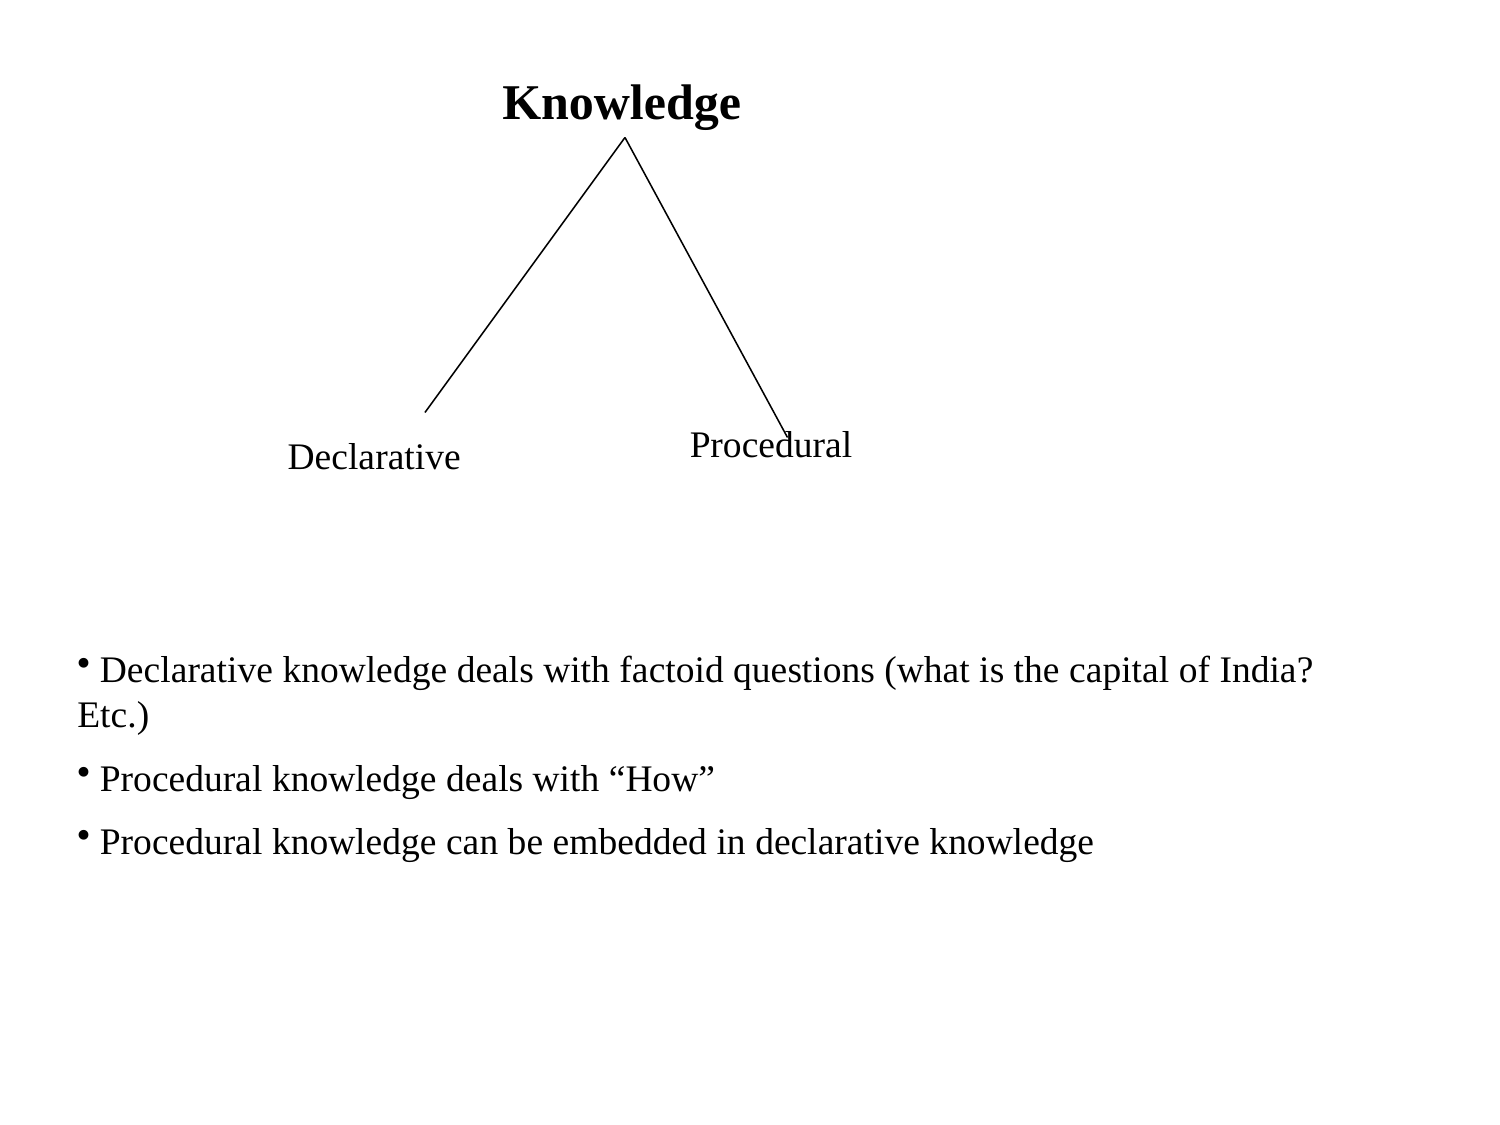

Knowledge

Procedural
Declarative
 Declarative knowledge deals with factoid questions (what is the capital of India? Etc.)
 Procedural knowledge deals with “How”
 Procedural knowledge can be embedded in declarative knowledge